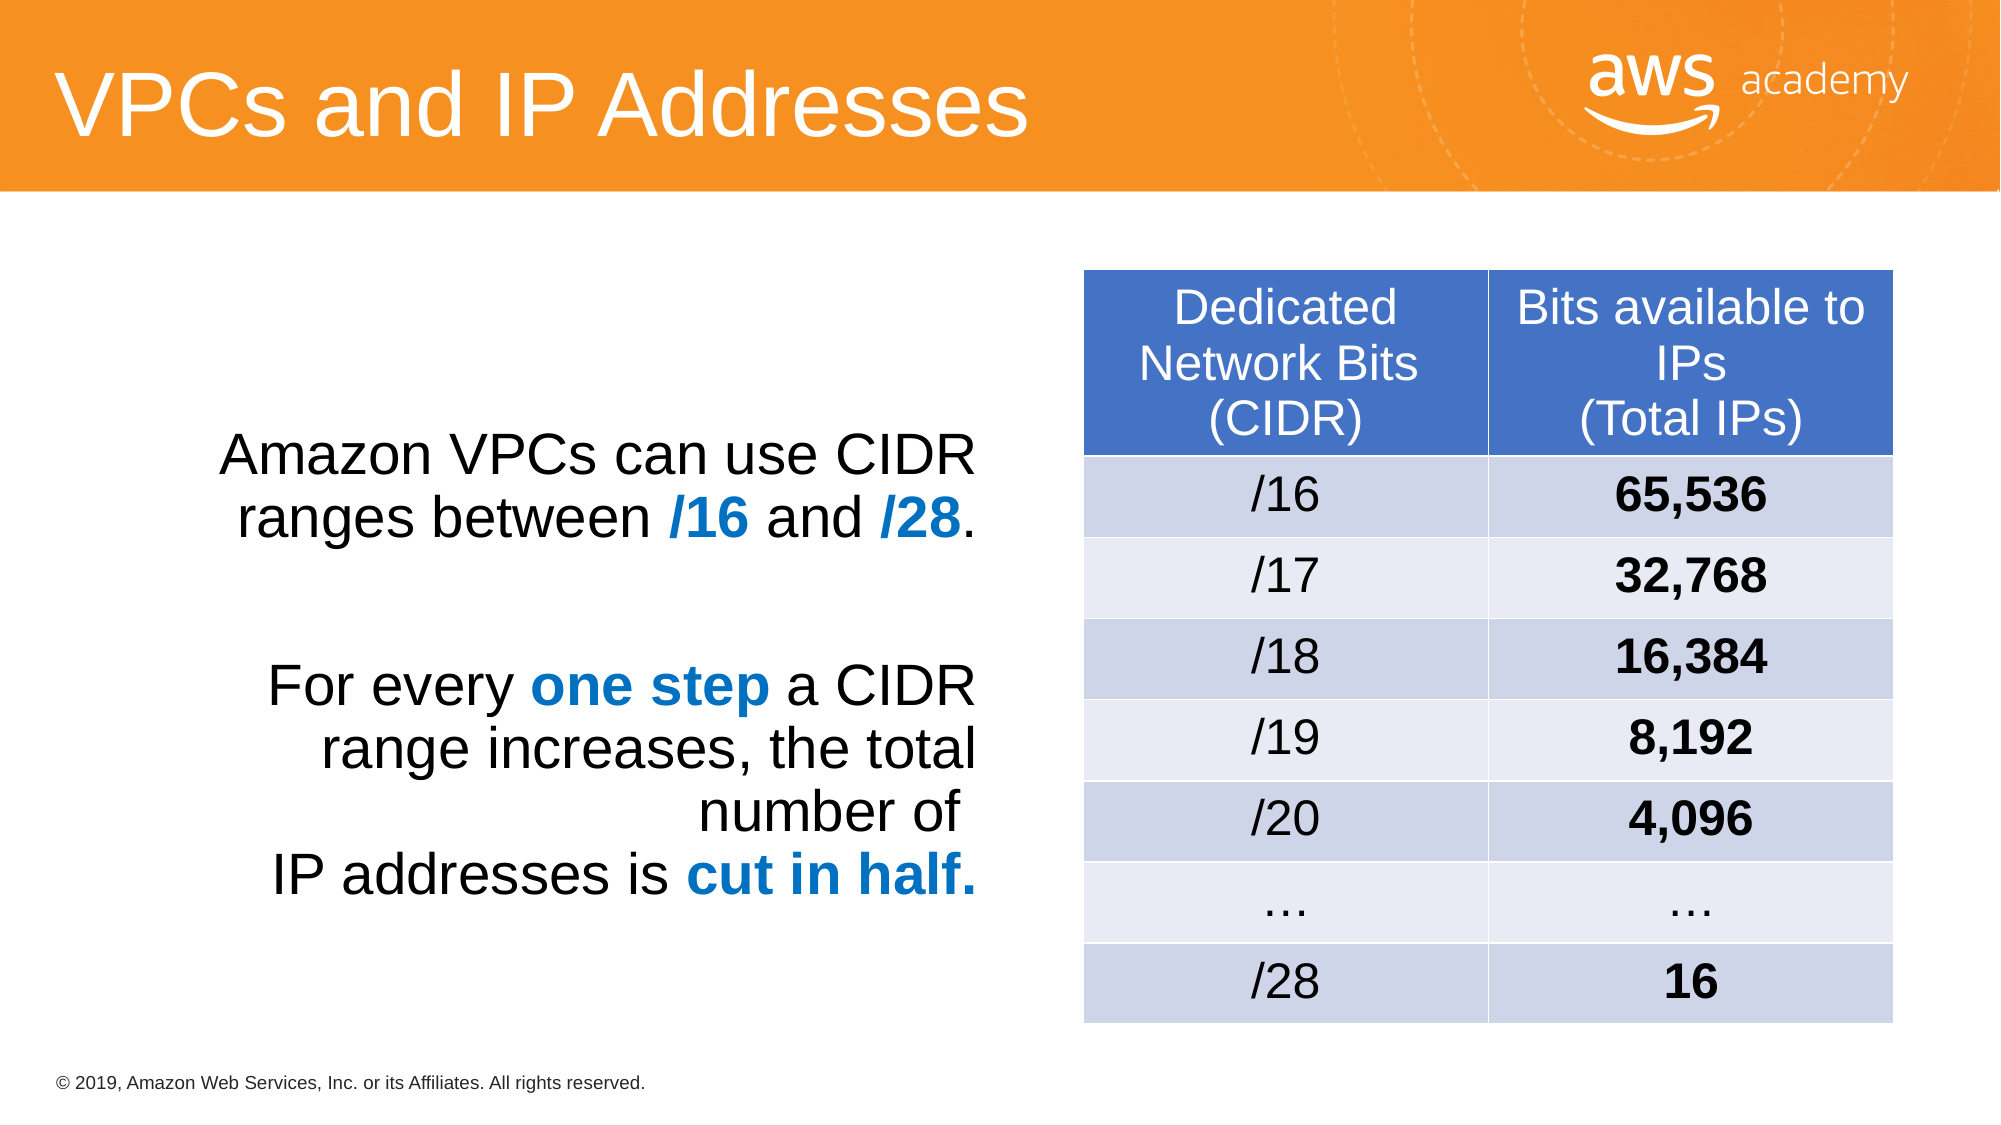

# VPCs and IP Addresses
| Dedicated Network Bits (CIDR) | Bits available to IPs (Total IPs) |
| --- | --- |
| /16 | 65,536 |
| /17 | 32,768 |
| /18 | 16,384 |
| /19 | 8,192 |
| /20 | 4,096 |
| … | … |
| /28 | 16 |
Amazon VPCs can use CIDR ranges between /16 and /28.

For every one step a CIDR range increases, the total number of
IP addresses is cut in half.